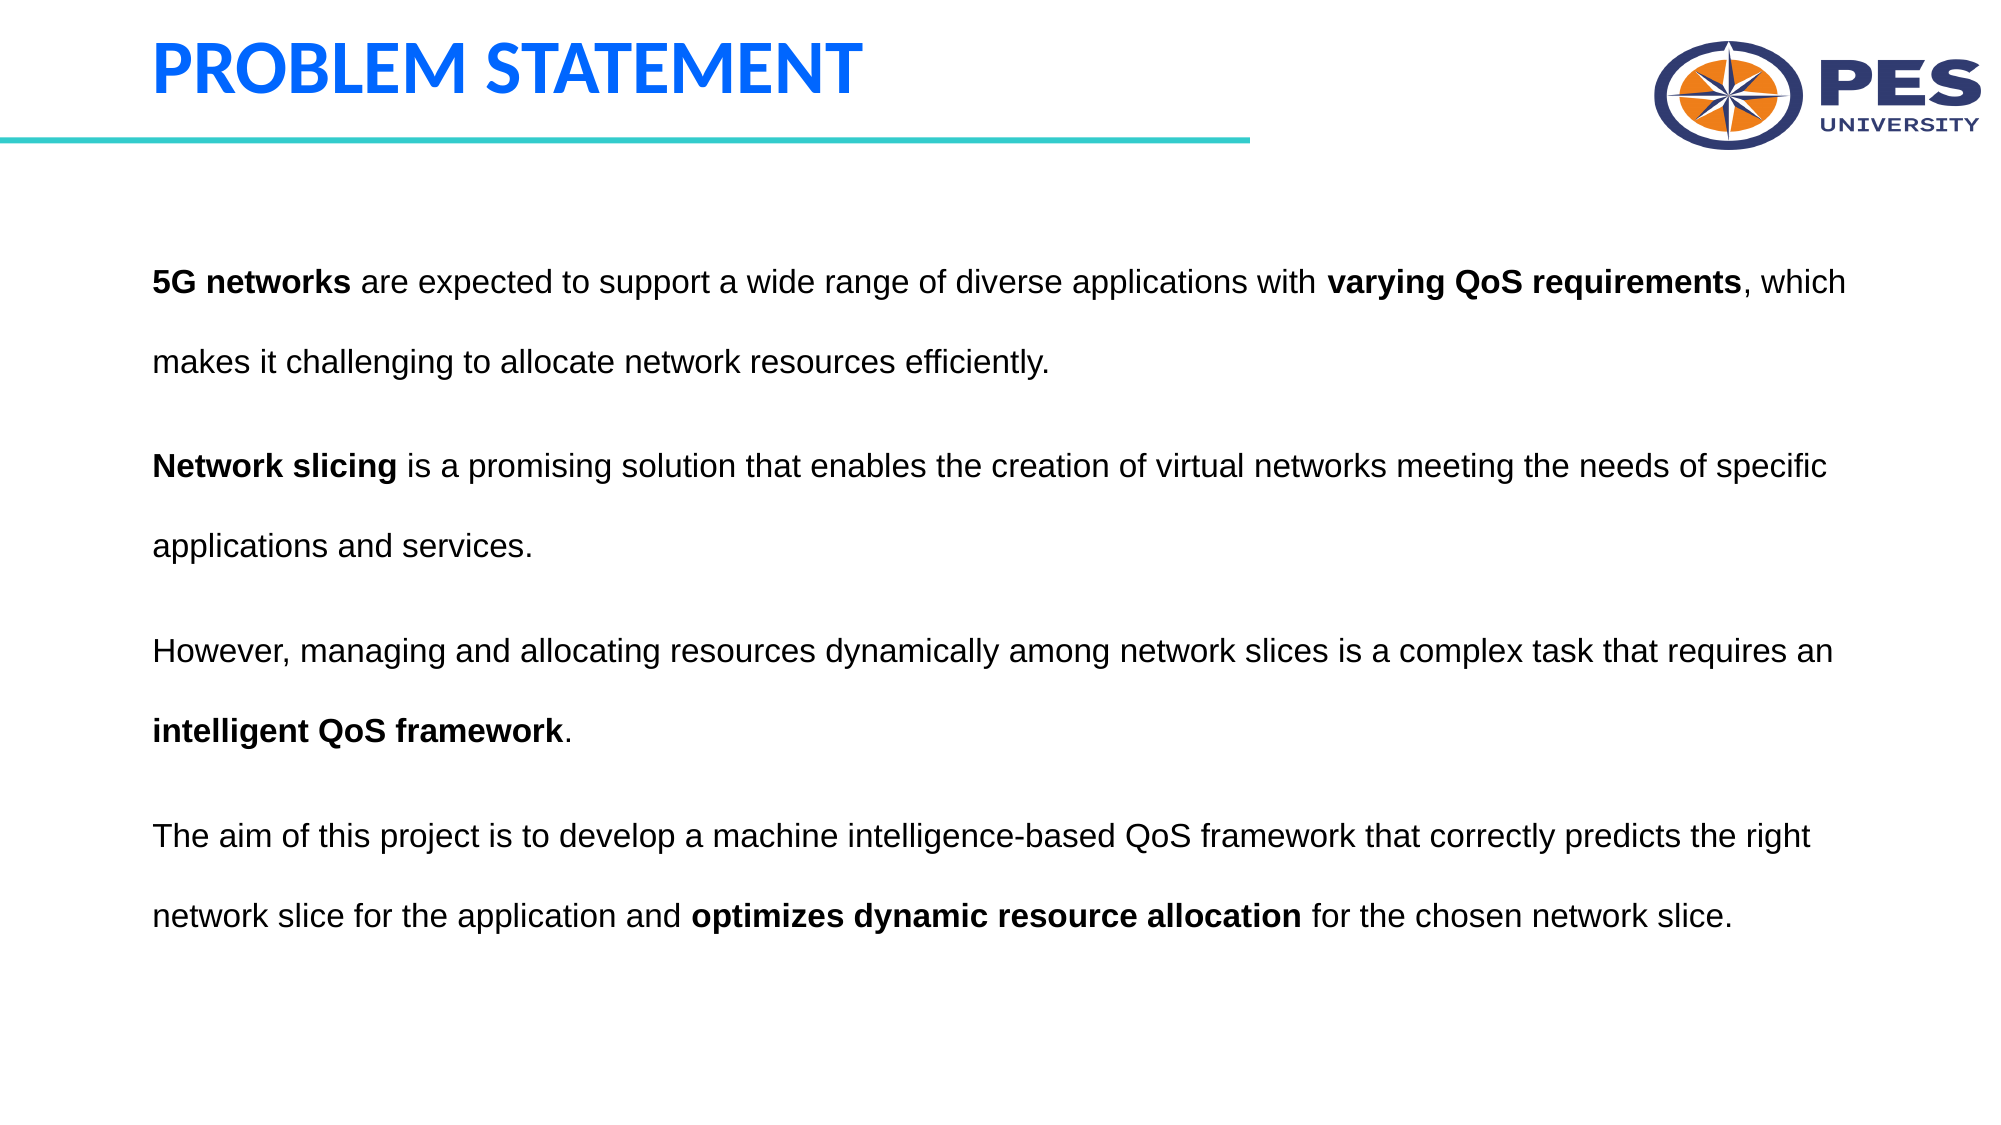

# PROBLEM STATEMENT

5G networks are expected to support a wide range of diverse applications with varying QoS requirements, which makes it challenging to allocate network resources efficiently.
Network slicing is a promising solution that enables the creation of virtual networks meeting the needs of specific applications and services.
However, managing and allocating resources dynamically among network slices is a complex task that requires an intelligent QoS framework.
The aim of this project is to develop a machine intelligence-based QoS framework that correctly predicts the right network slice for the application and optimizes dynamic resource allocation for the chosen network slice.